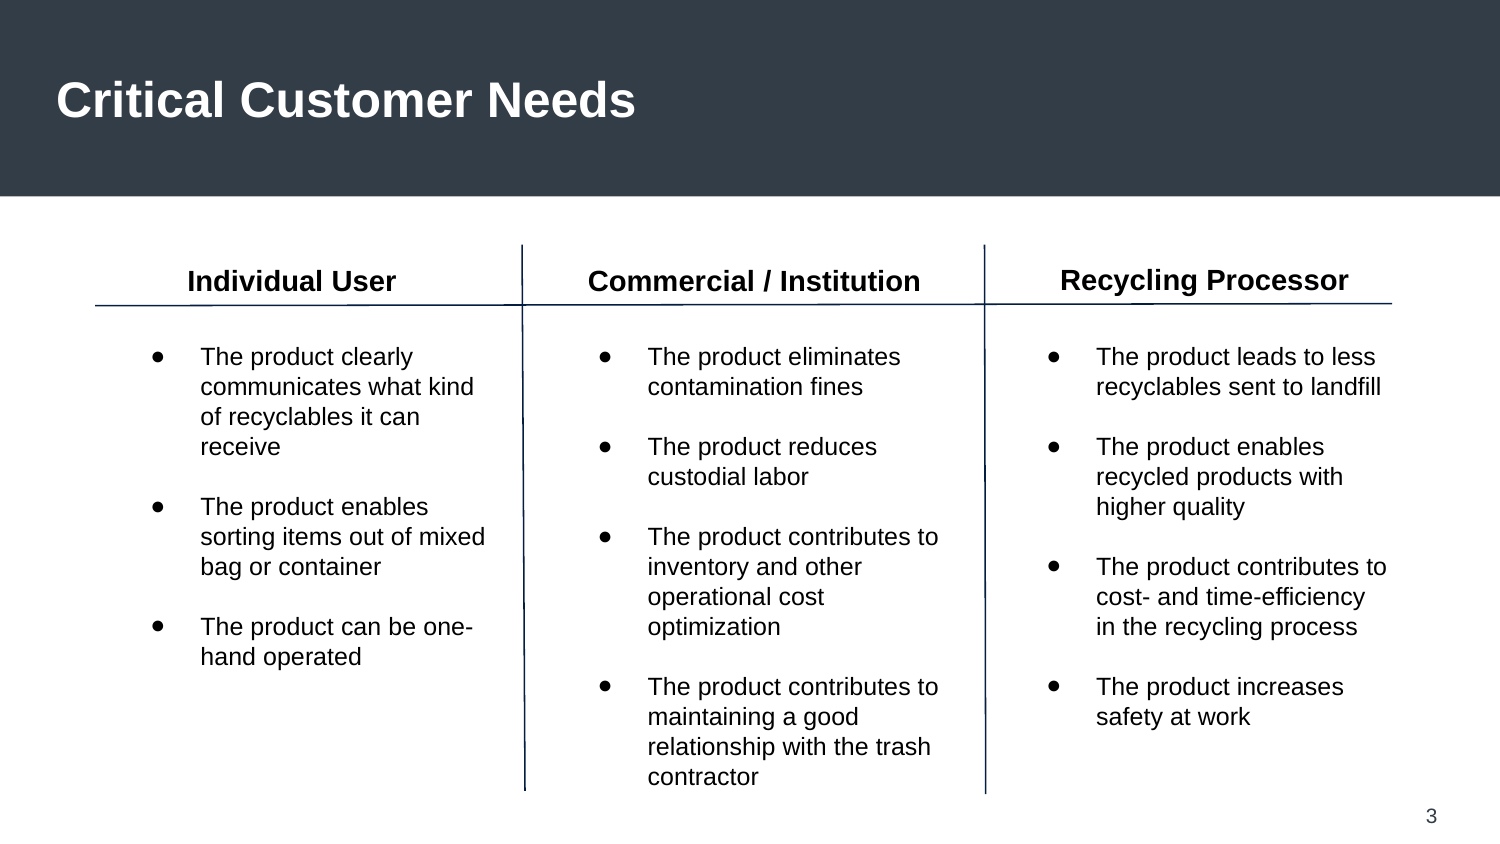

# Critical Customer Needs
Recycling Processor
Individual User
Commercial / Institution
The product clearly communicates what kind of recyclables it can receive
The product enables sorting items out of mixed bag or container
The product can be one-hand operated
The product eliminates contamination fines
The product reduces custodial labor
The product contributes to inventory and other operational cost optimization
The product contributes to maintaining a good relationship with the trash contractor
The product leads to less recyclables sent to landfill

The product enables recycled products with higher quality
The product contributes to cost- and time-efficiency in the recycling process
The product increases safety at work

3